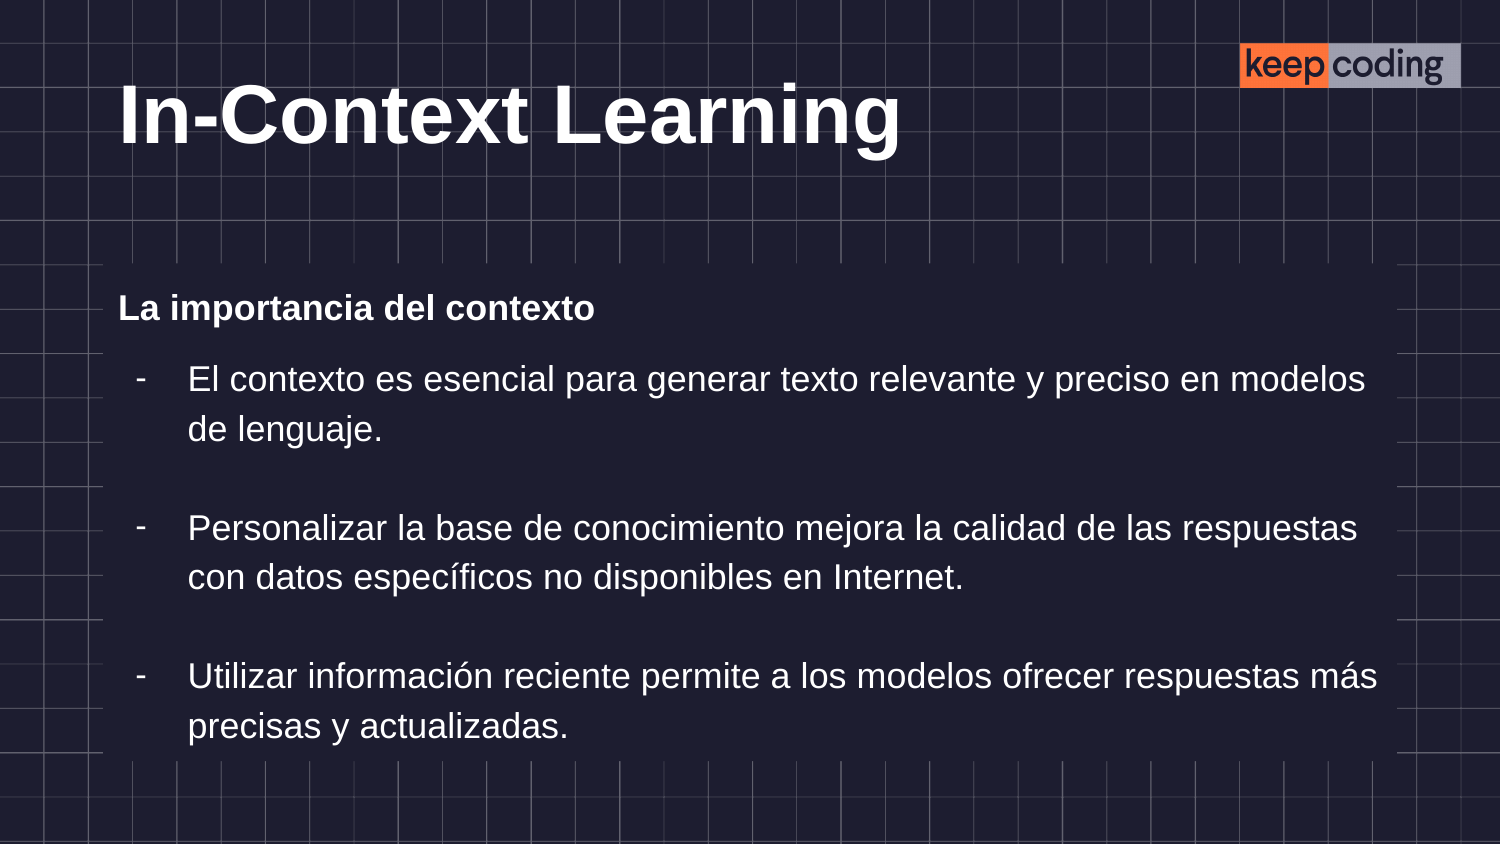

# In-Context Learning

La importancia del contexto
El contexto es esencial para generar texto relevante y preciso en modelos de lenguaje.
Personalizar la base de conocimiento mejora la calidad de las respuestas con datos específicos no disponibles en Internet.
Utilizar información reciente permite a los modelos ofrecer respuestas más precisas y actualizadas.